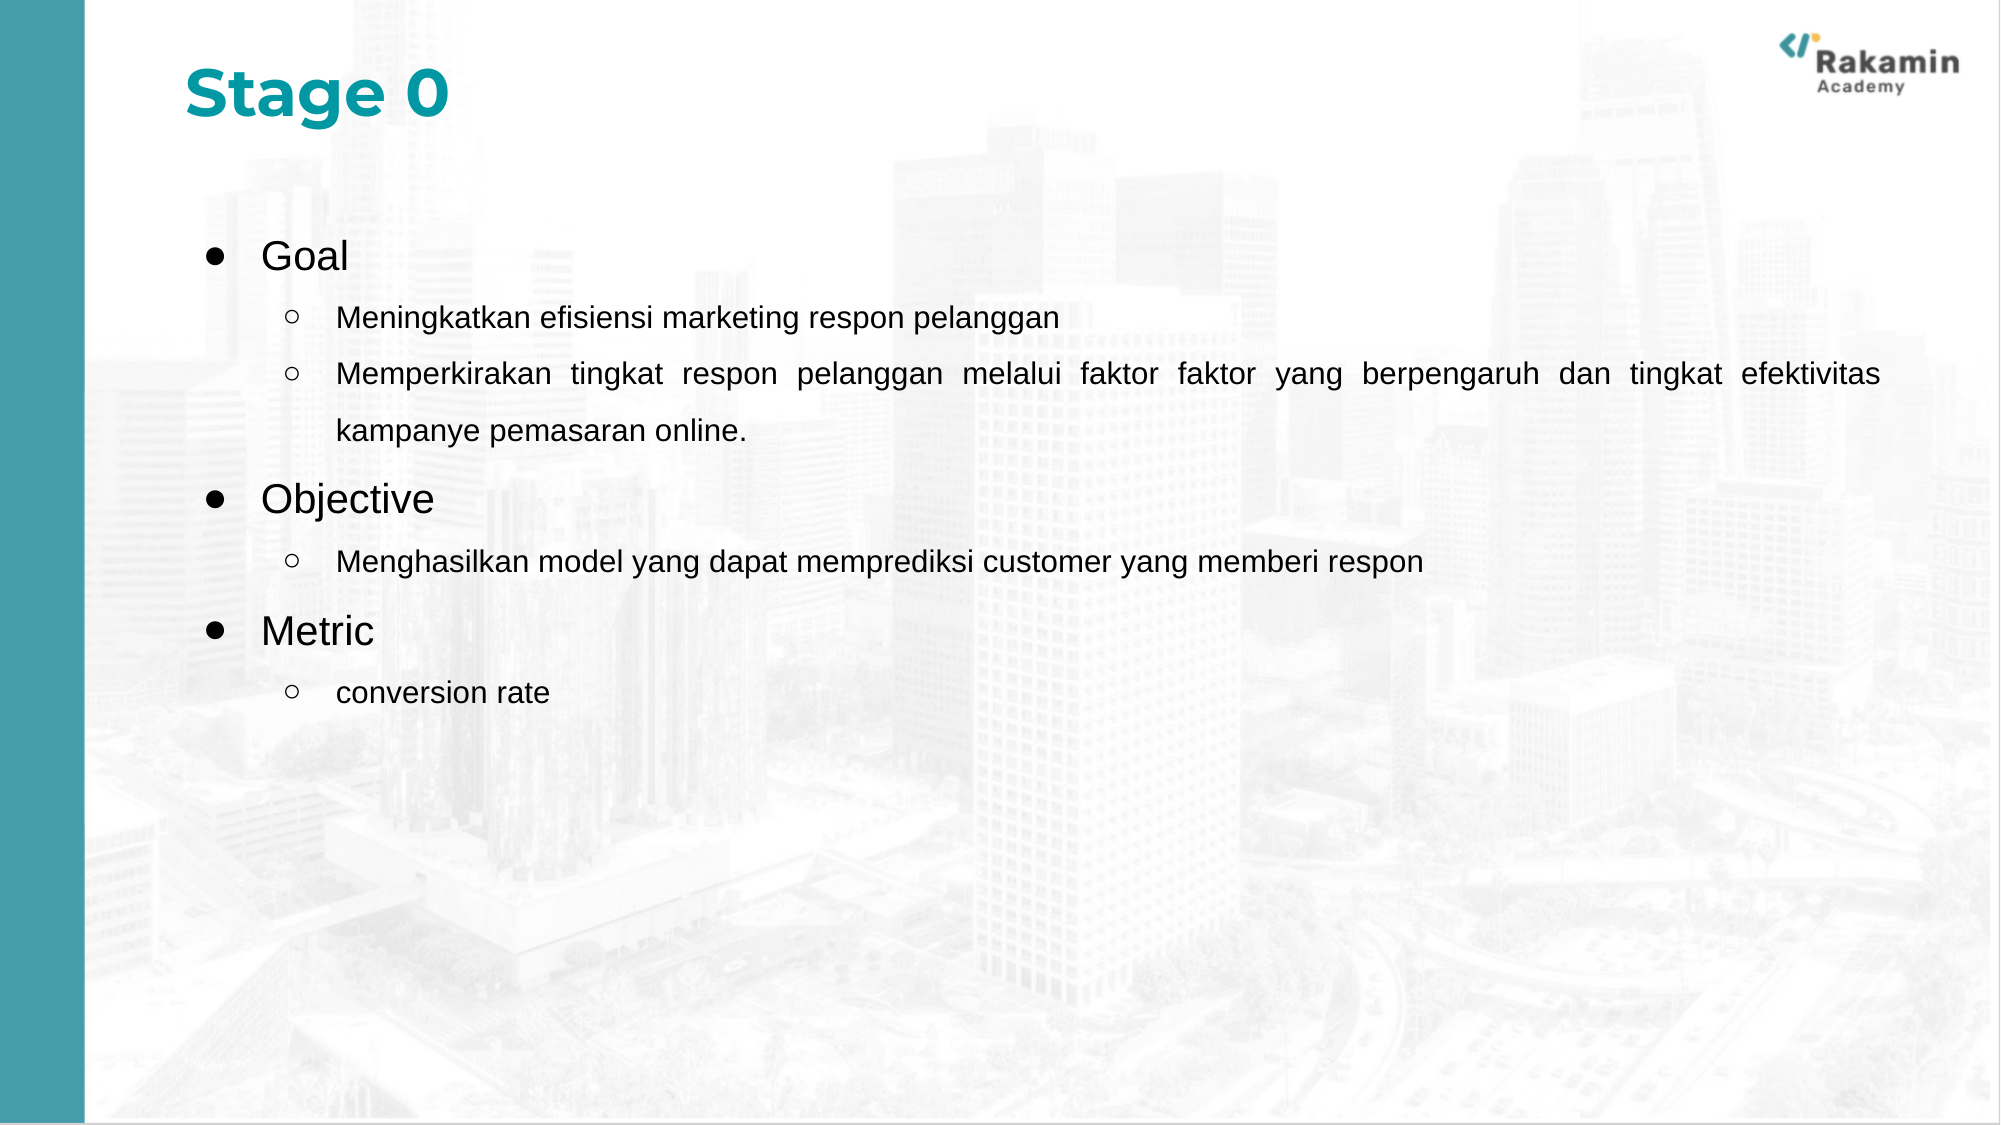

Stage 0

Goal
Meningkatkan efisiensi marketing respon pelanggan
Memperkirakan tingkat respon pelanggan melalui faktor faktor yang berpengaruh dan tingkat efektivitas kampanye pemasaran online.
Objective
Menghasilkan model yang dapat memprediksi customer yang memberi respon
Metric
conversion rate